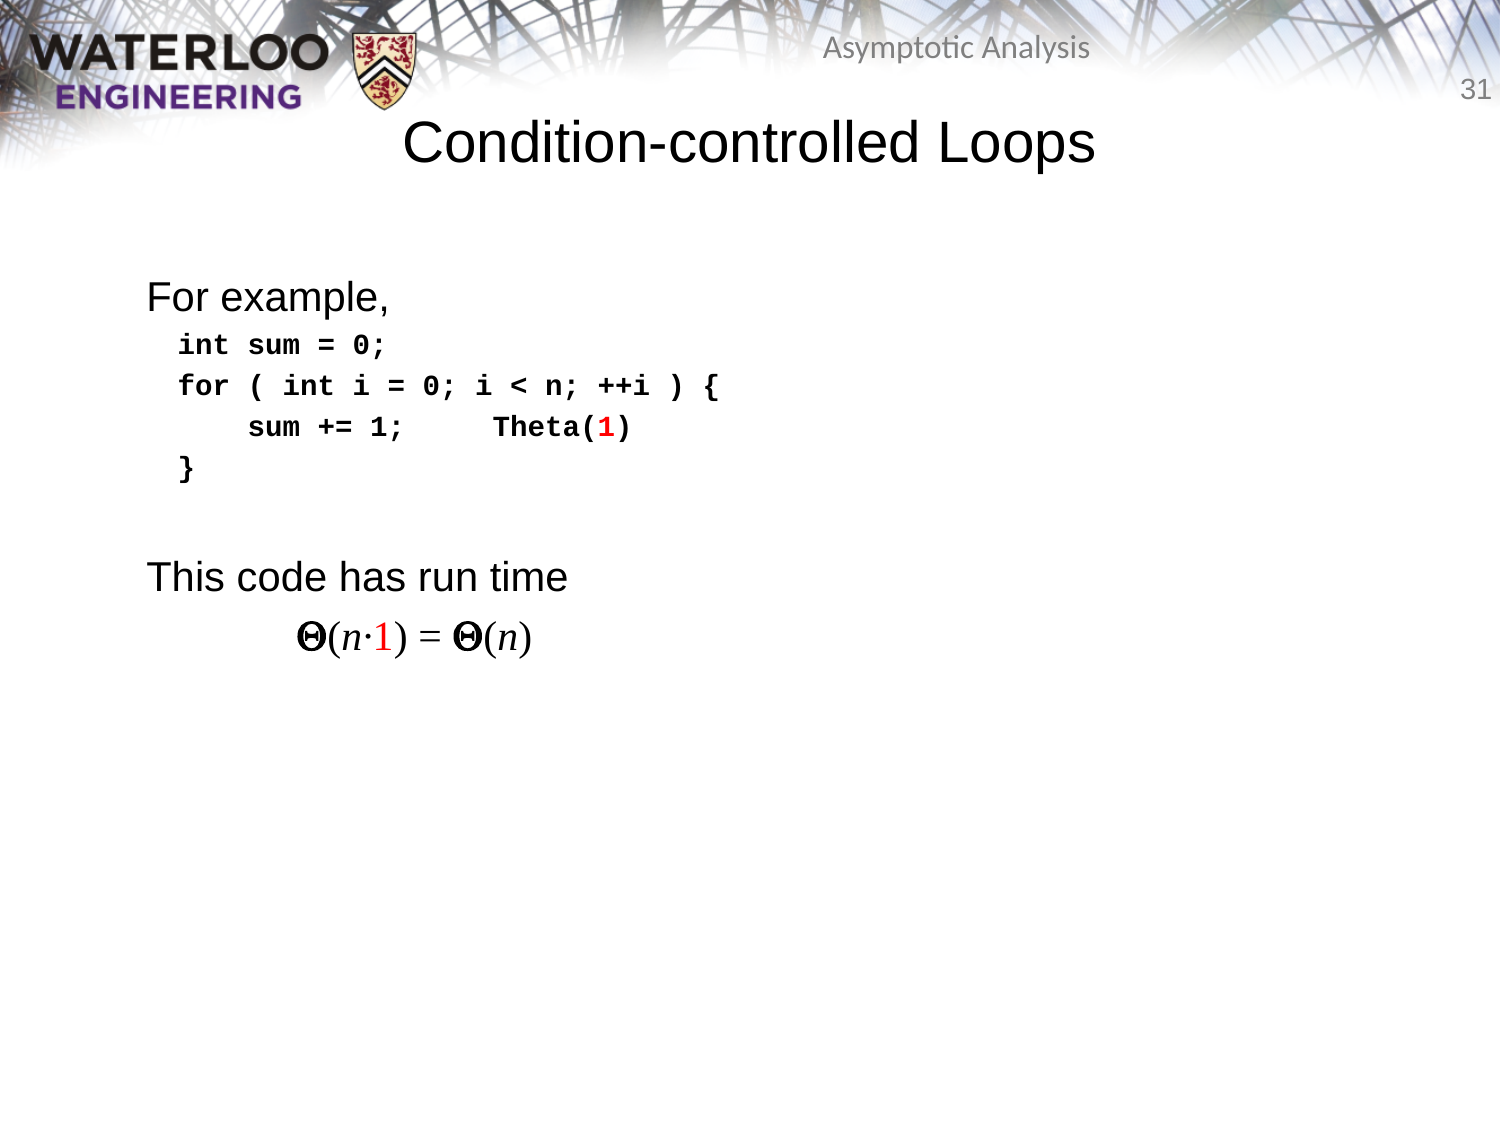

Condition-controlled Loops
	For example,
     int sum = 0;
     for ( int i = 0; i < n; ++i ) {
         sum += 1;     Theta(1)
     }

	This code has run time
		Θ(n·1) = Θ(n)